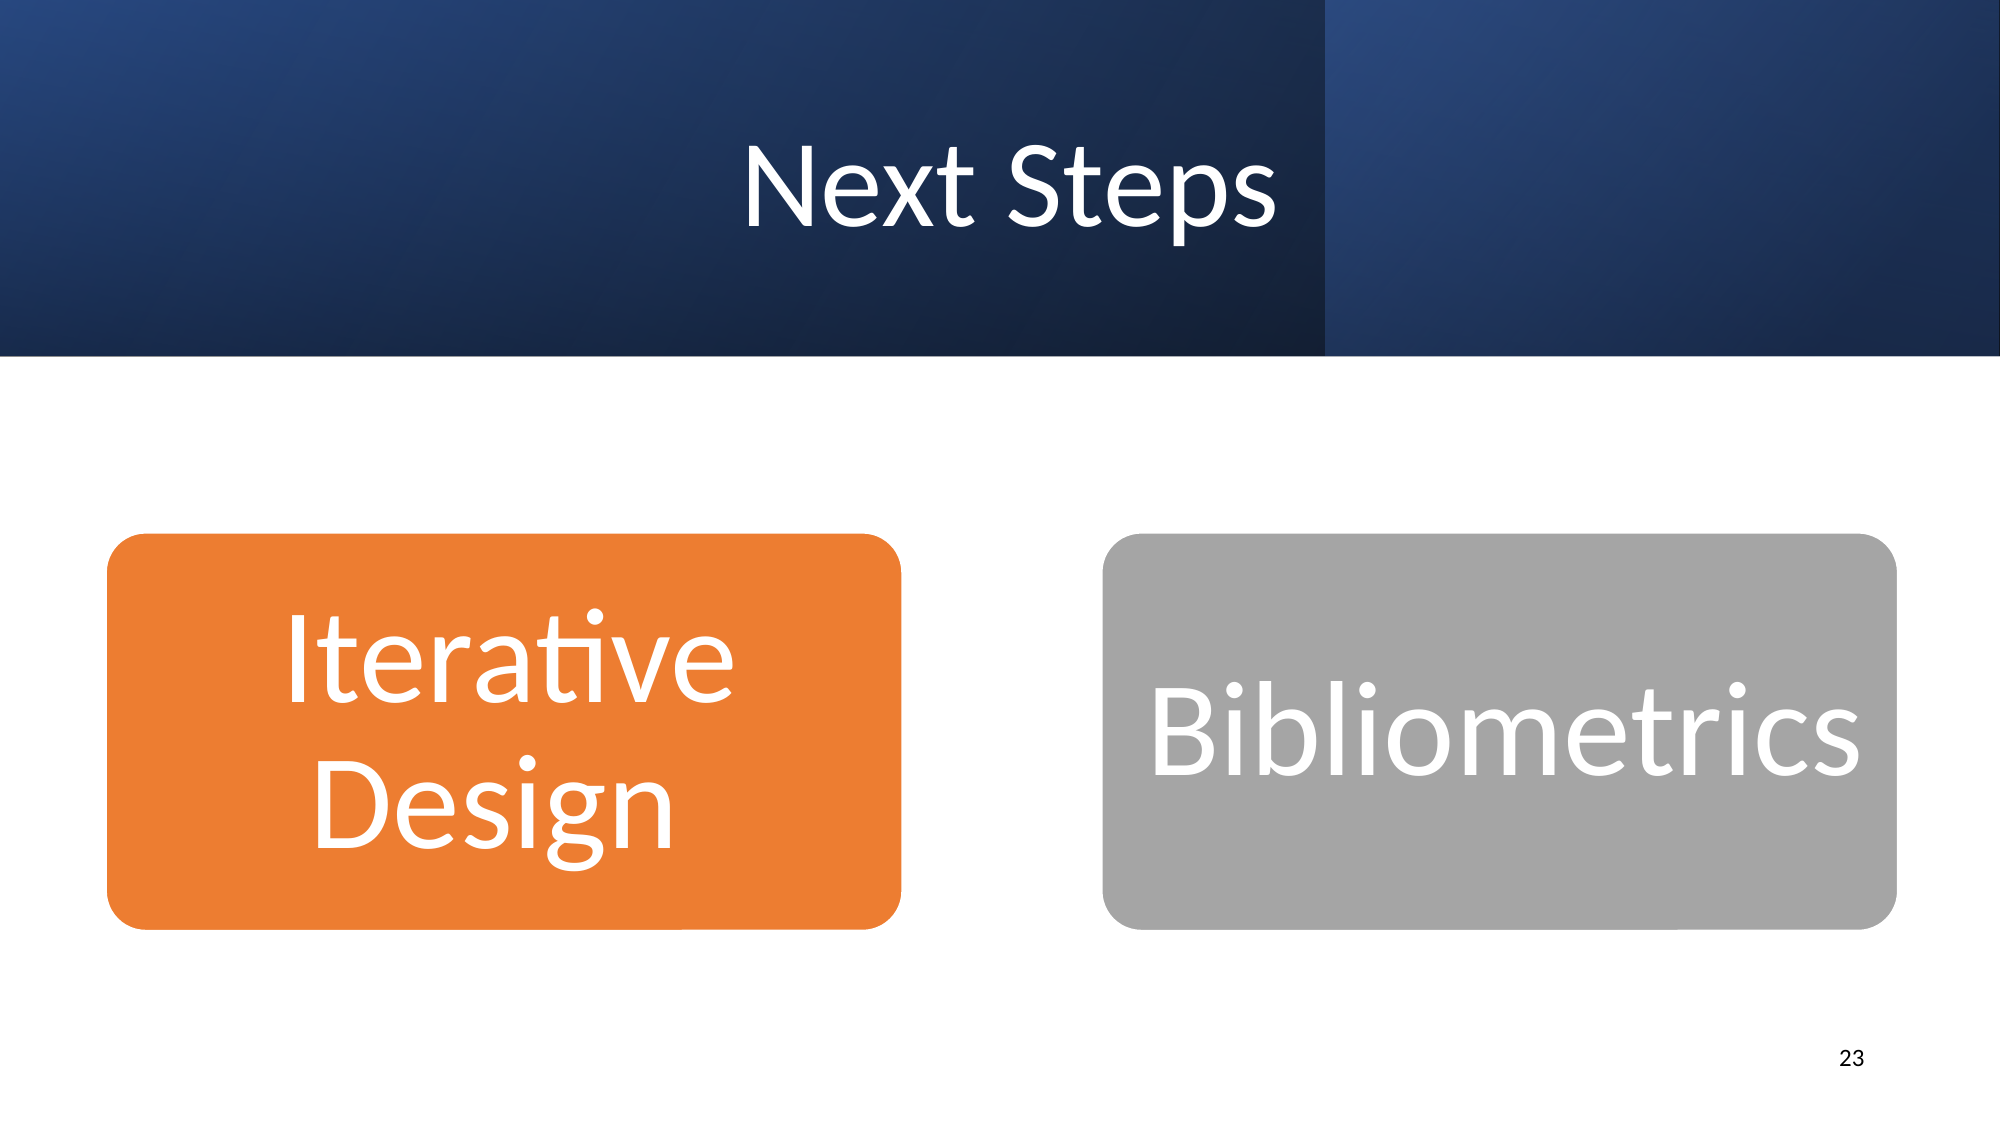

# Next Steps
Iterative Design
Bibliometrics
23